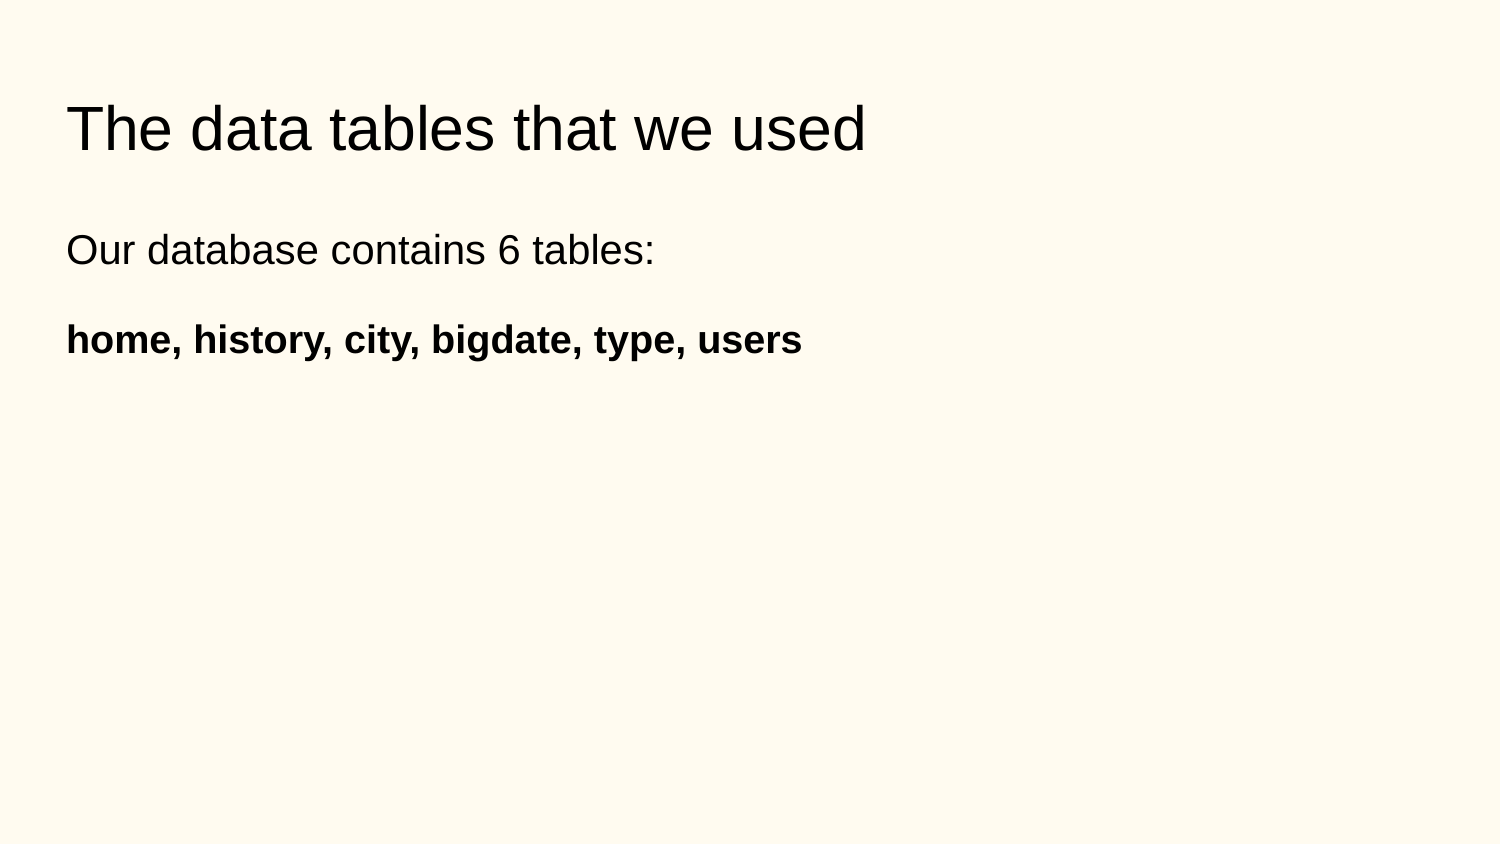

# The data tables that we used
Our database contains 6 tables:
home, history, city, bigdate, type, users